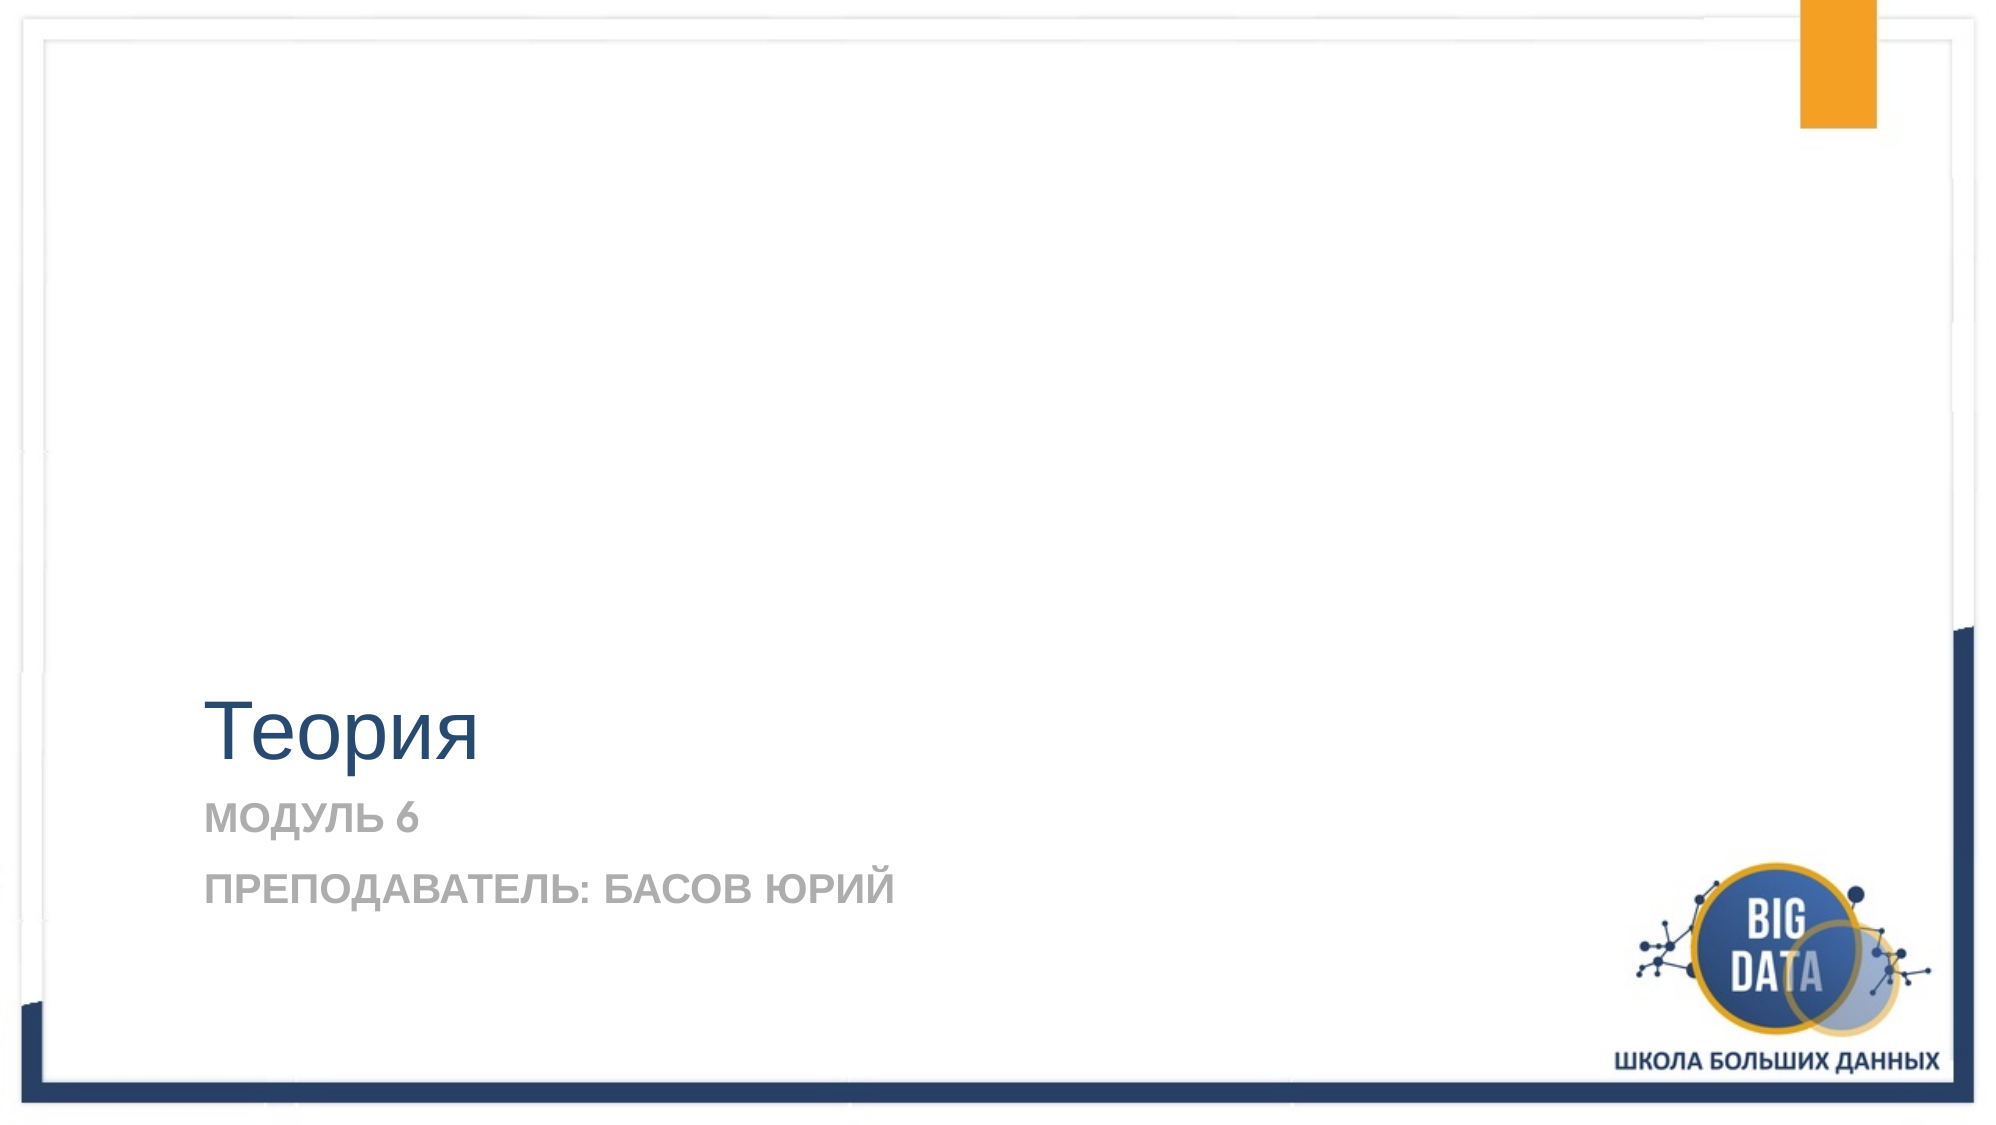

# Теория
Модуль 6
Преподаватель: БАСОВ ЮРИЙ